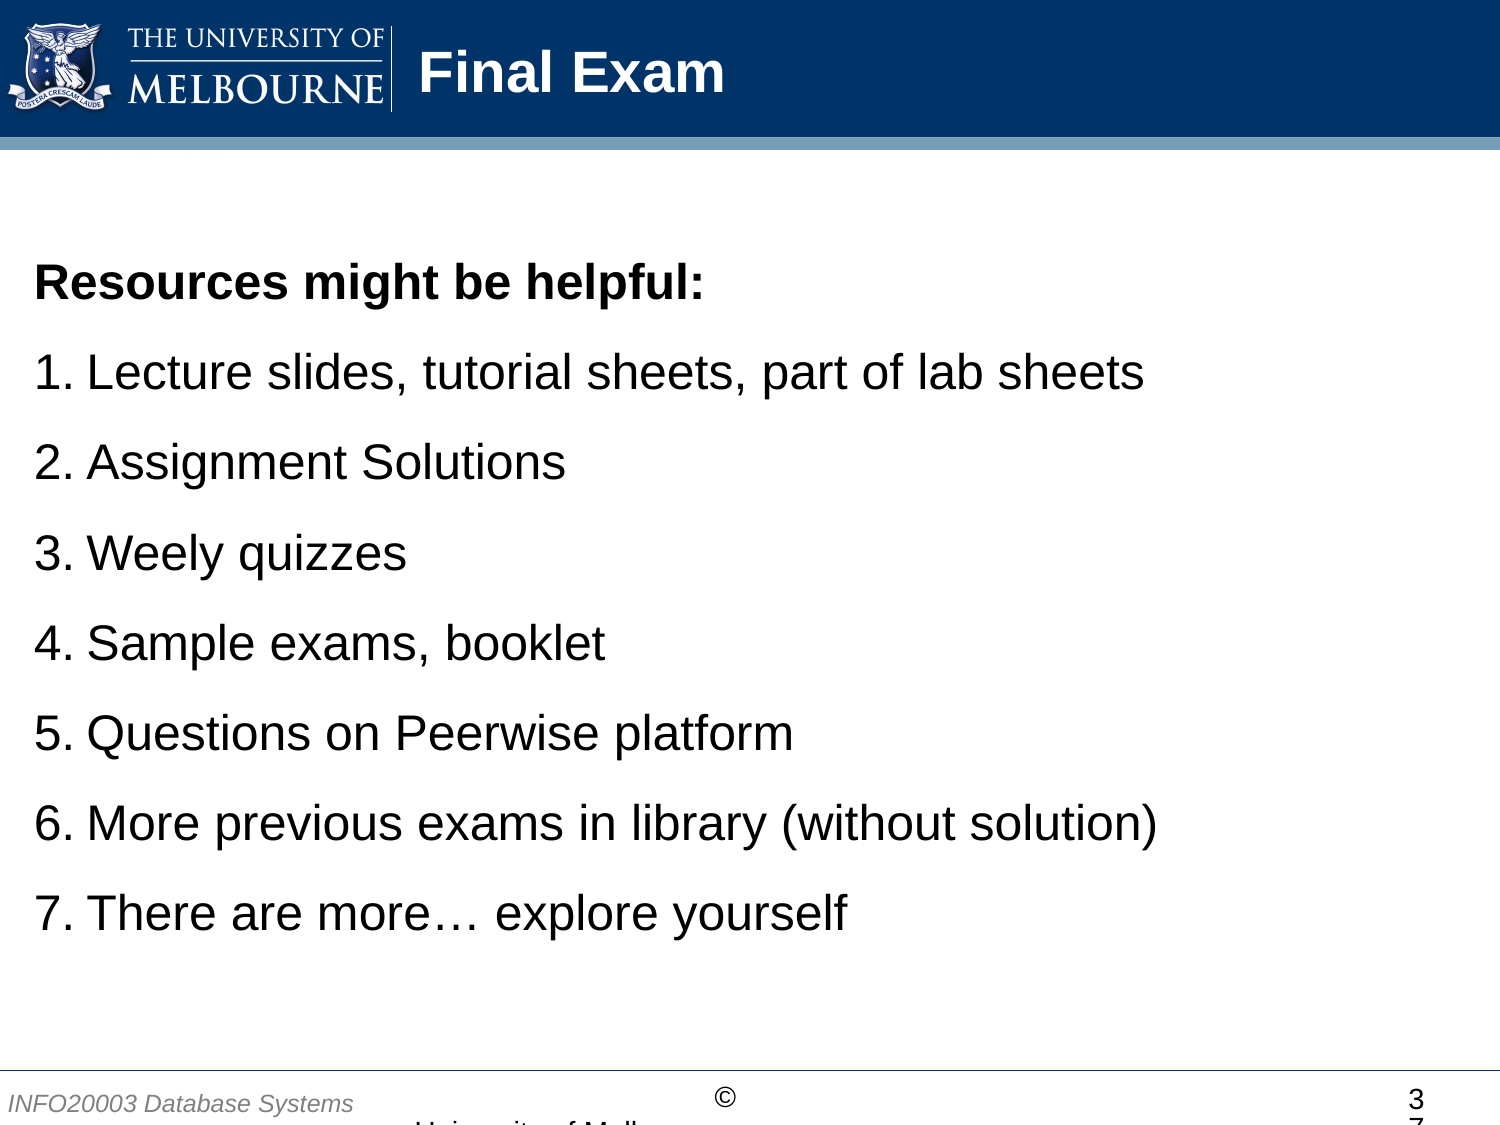

# Final Exam
Resources might be helpful:
Lecture slides, tutorial sheets, part of lab sheets
Assignment Solutions
Weely quizzes
Sample exams, booklet
Questions on Peerwise platform
More previous exams in library (without solution)
There are more… explore yourself
37